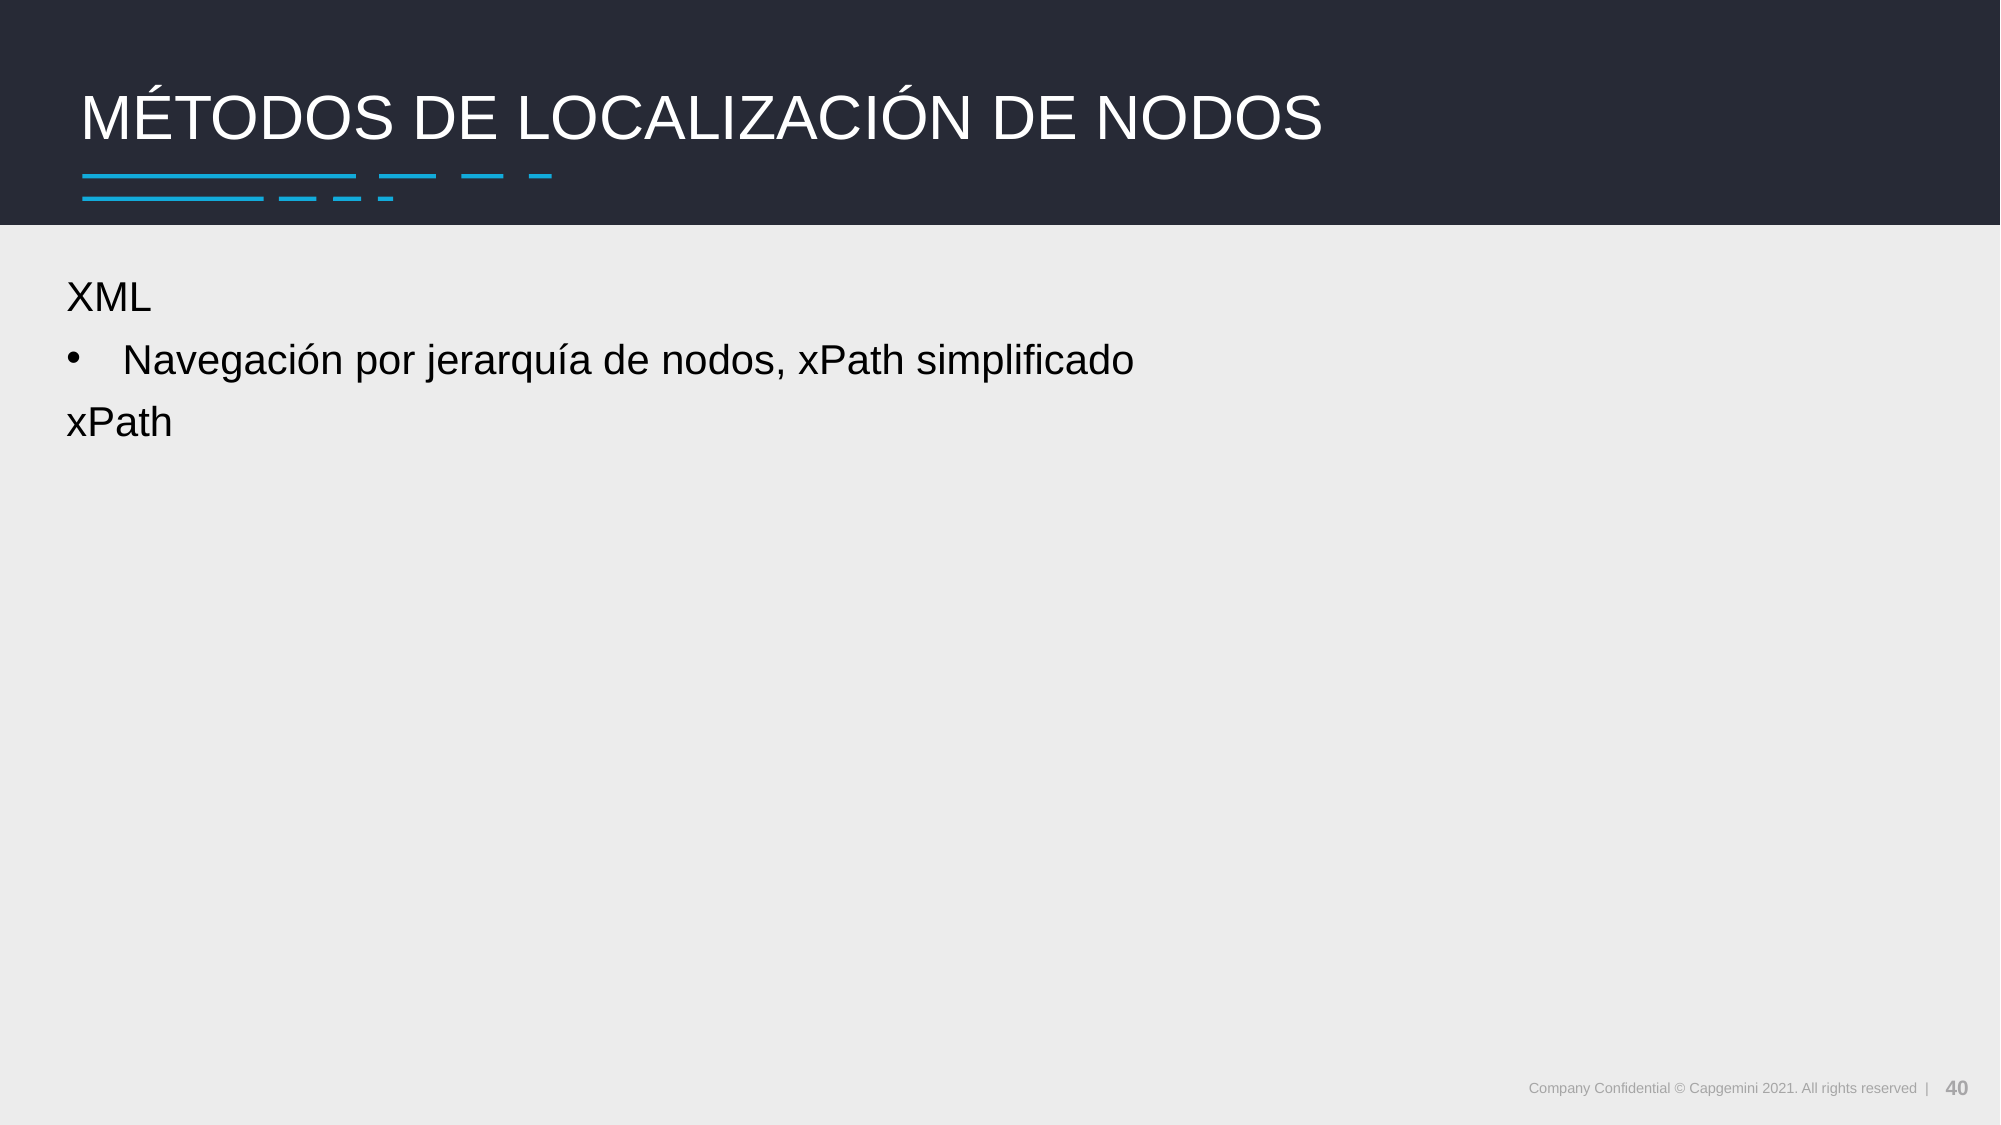

Utilidades del web scraping
Qué es web scraping
Métodos de localización de nodos

XML
Navegación por jerarquía de nodos, xPath simplificado
xPath

40